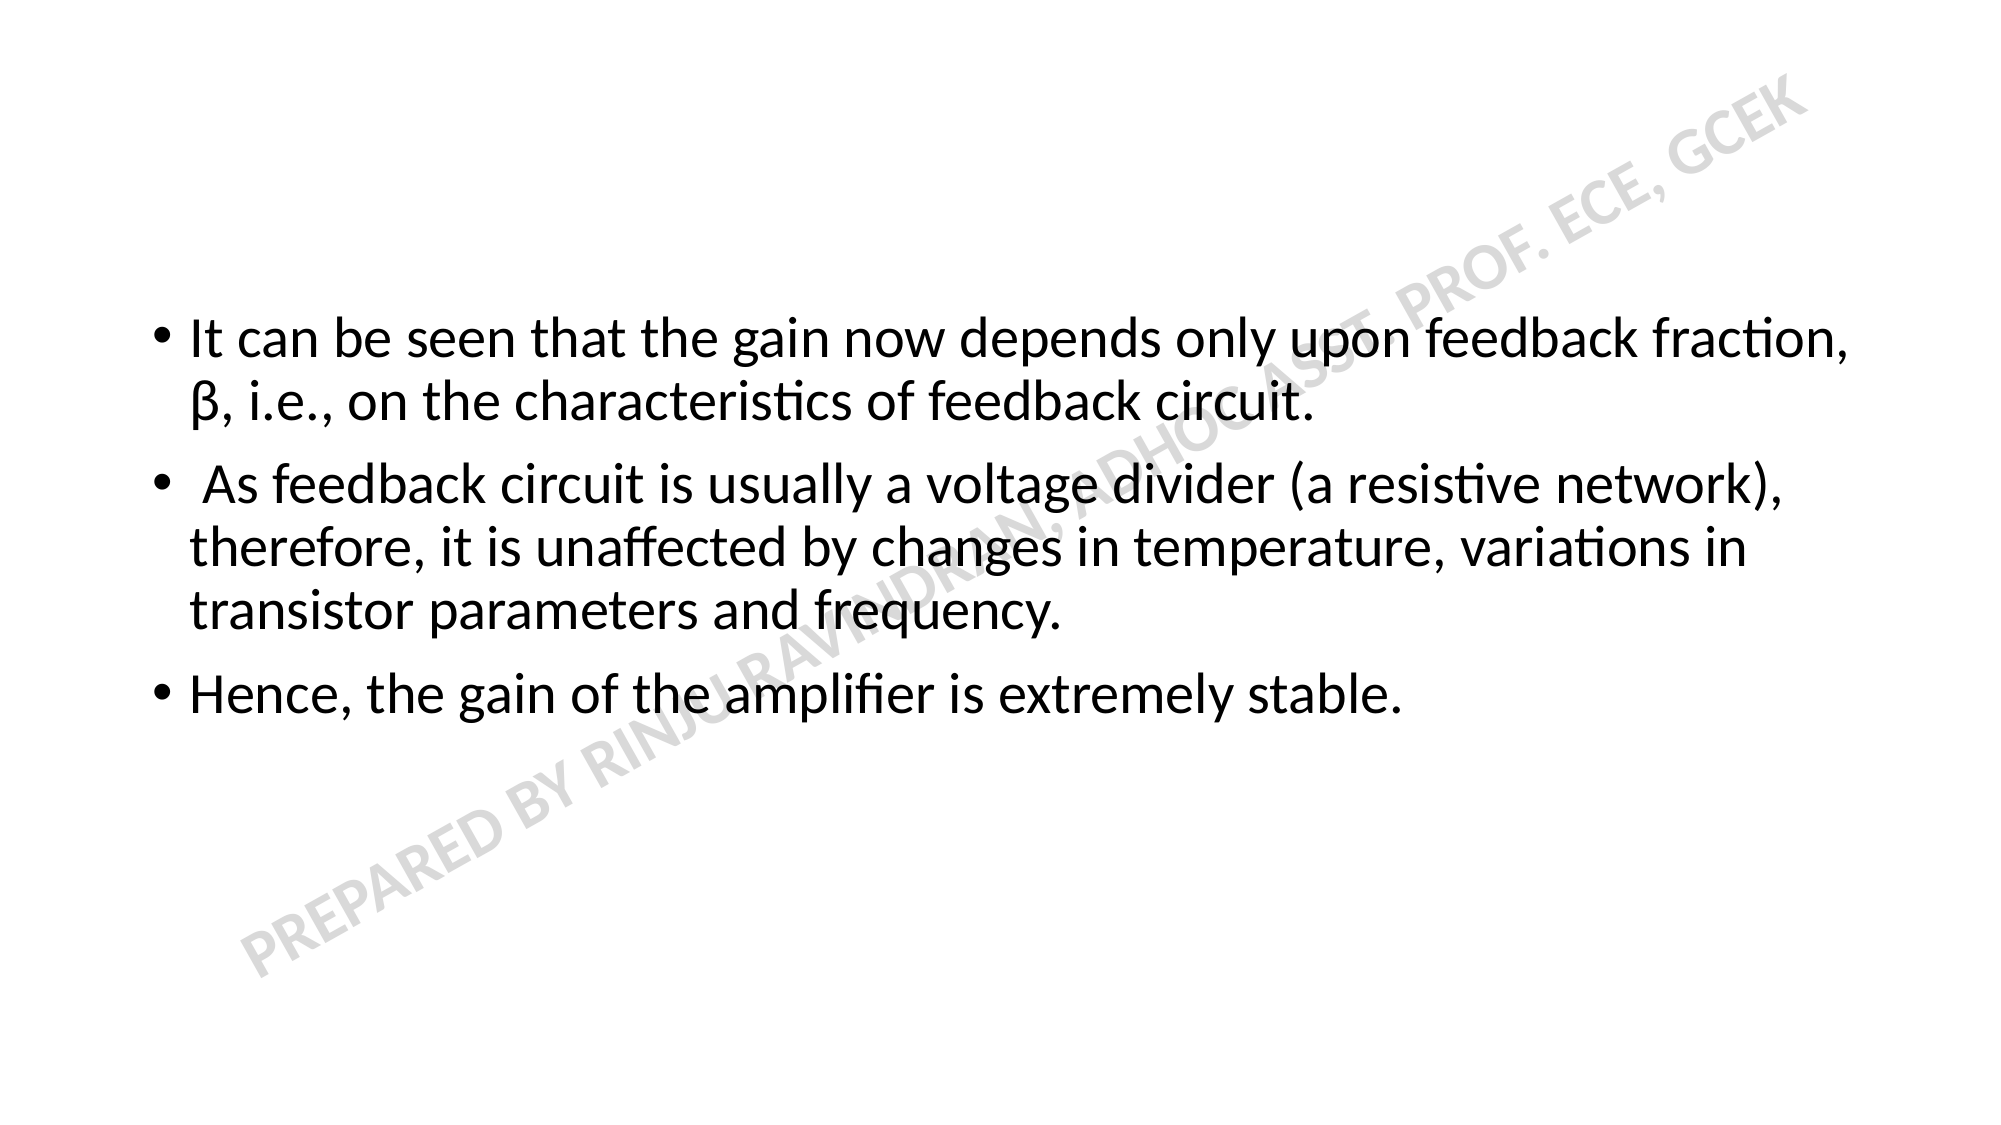

#
It can be seen that the gain now depends only upon feedback fraction, β, i.e., on the characteristics of feedback circuit.
 As feedback circuit is usually a voltage divider (a resistive network), therefore, it is unaffected by changes in temperature, variations in transistor parameters and frequency.
Hence, the gain of the amplifier is extremely stable.